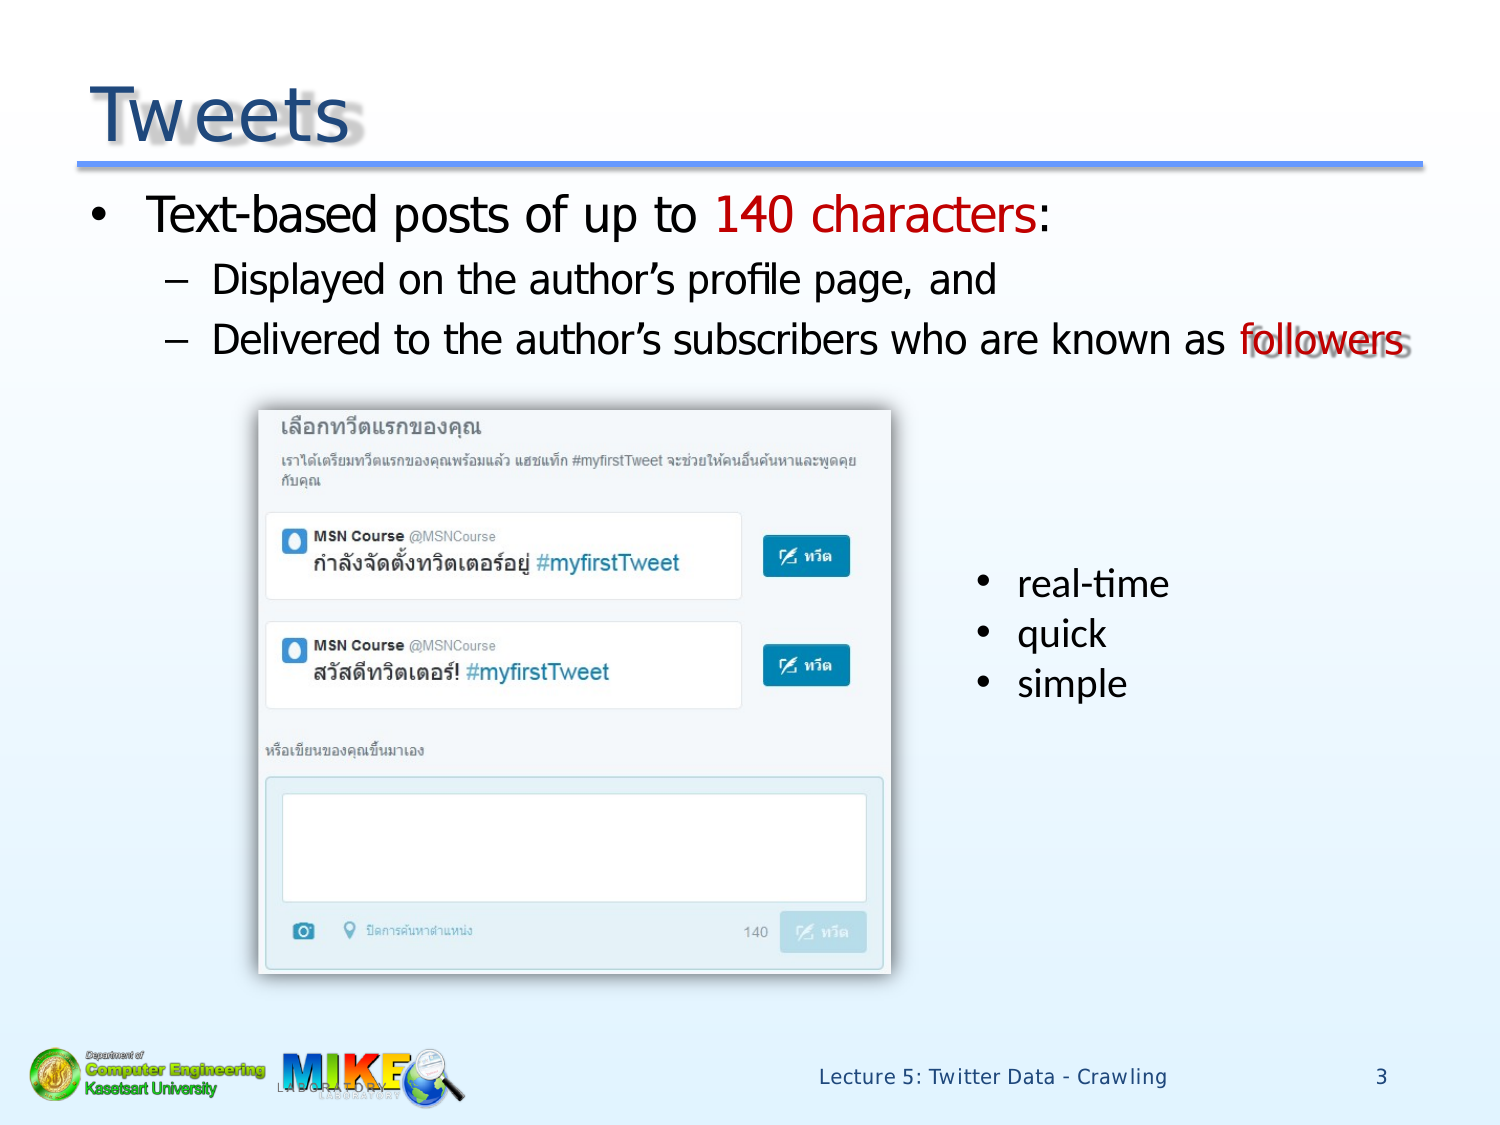

# Tweets
Text-based posts of up to 140 characters:
Displayed on the author’s profile page, and
Delivered to the author’s subscribers who are known as followers

real-time
quick
simple
Lecture 5: Twitter Data - Crawling
3